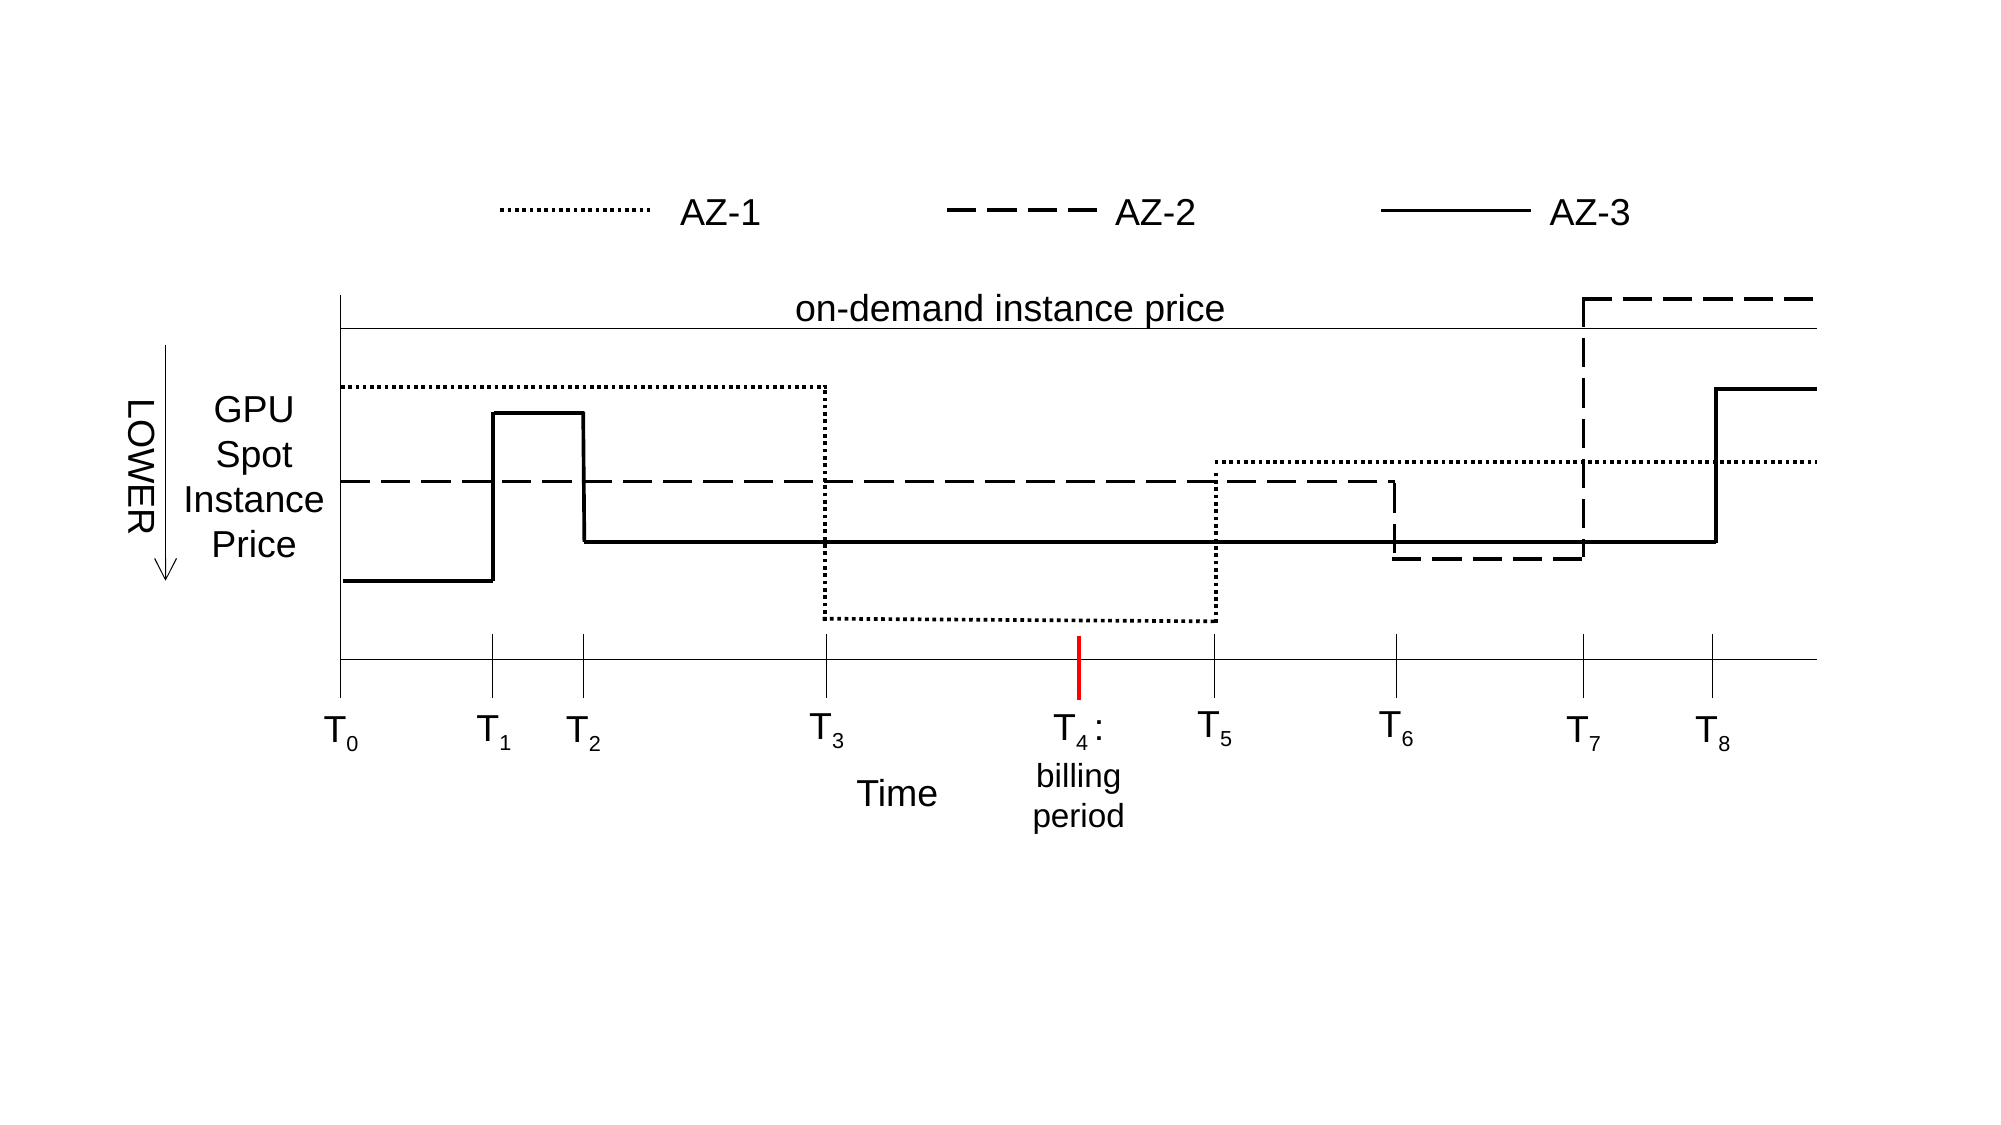

AZ-1
AZ-2
AZ-3
on-demand instance price
LOWER
GPU
Spot Instance Price
T5
T6
T3
T4 : billing period
T1
T0
T2
T7
T8
Time